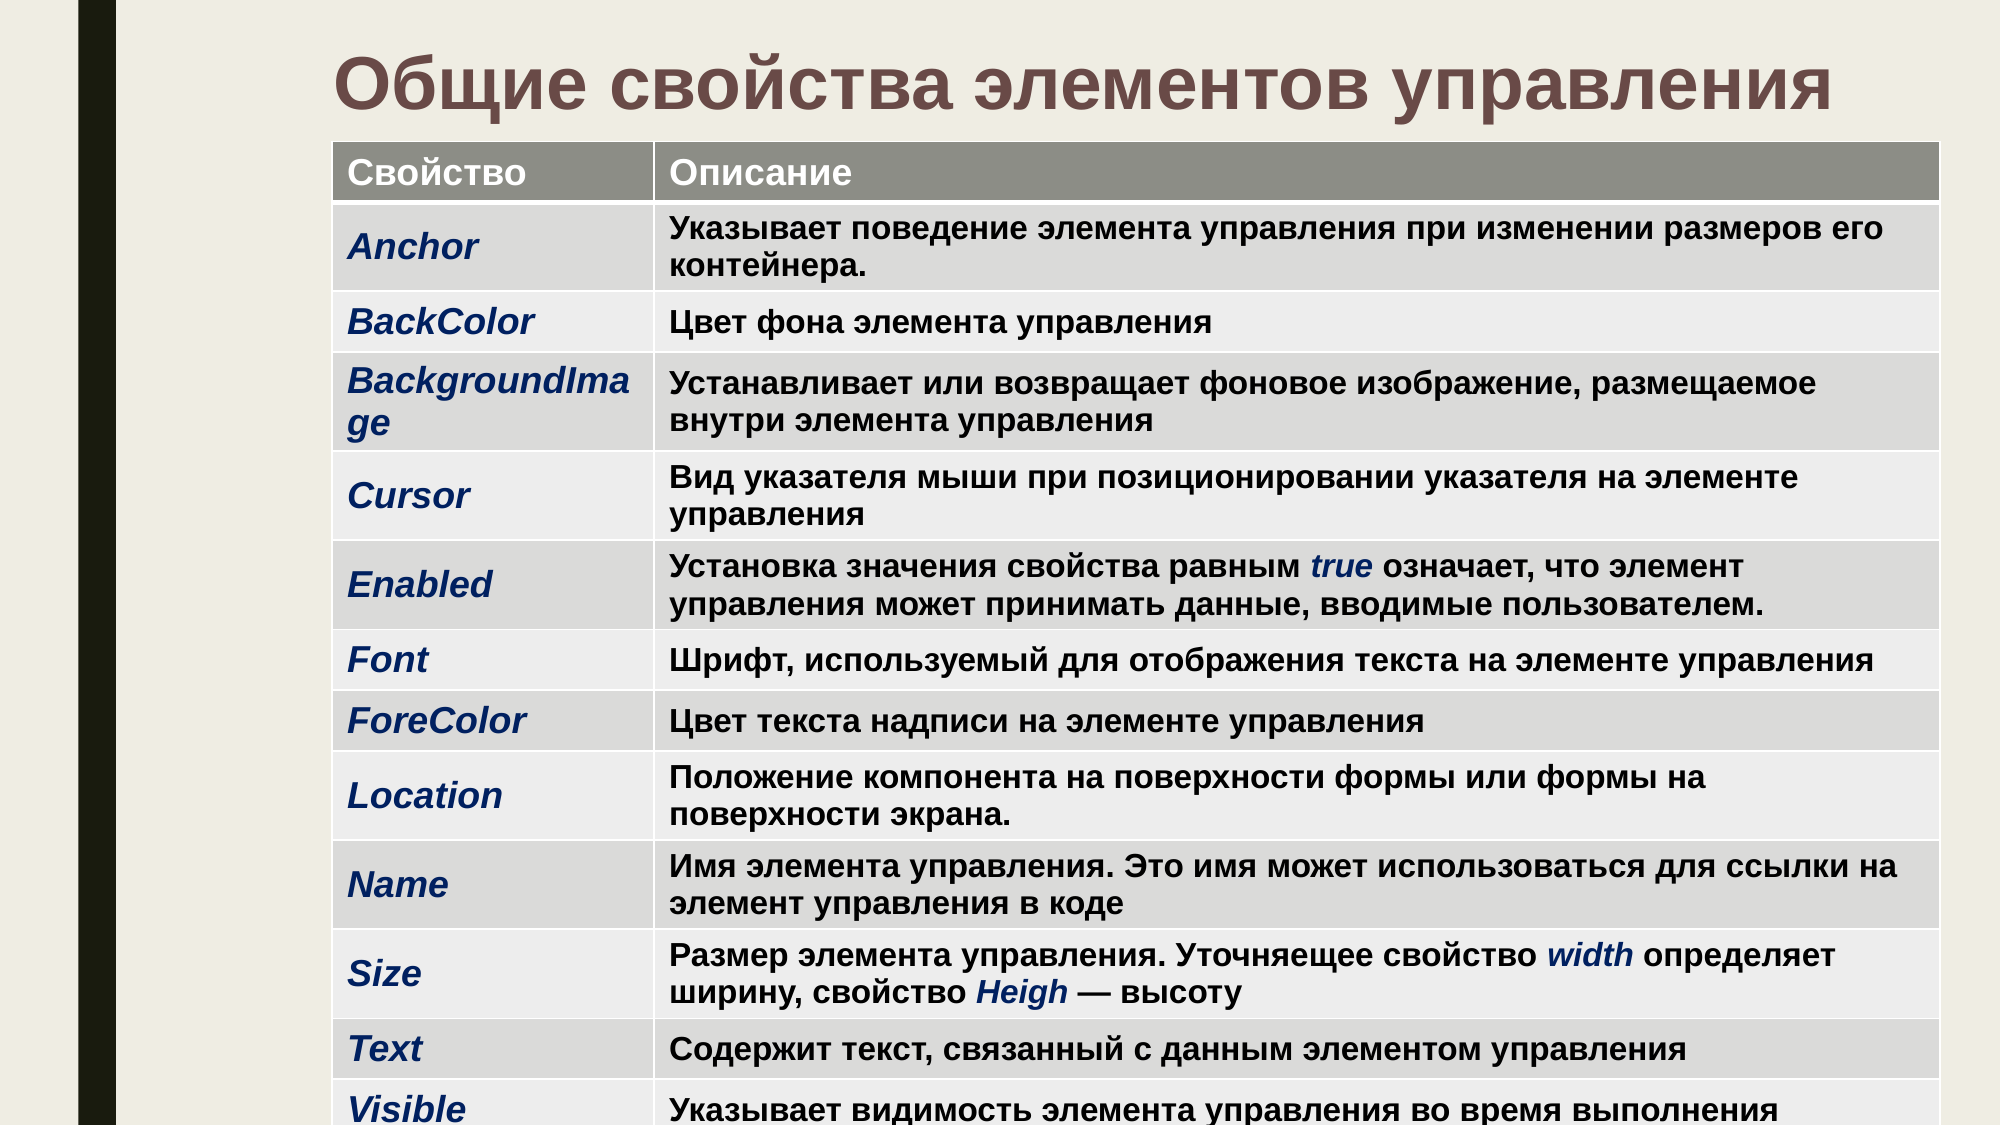

# Общие свойства элементов управления
| Свойство | Описание |
| --- | --- |
| Anchor | Указывает поведение элемента управления при изменении размеров его контейнера. |
| BackColor | Цвет фона элемента управления |
| BackgroundImage | Устанавливает или возвращает фоновое изображение, размещаемое внутри элемента управления |
| Cursor | Вид указателя мыши при позиционировании указателя на элементе управления |
| Enabled | Установка значения свойства равным true означает, что элемент управления может принимать данные, вводимые пользователем. |
| Font | Шрифт, используемый для отображения текста на элементе управления |
| ForeColor | Цвет текста надписи на элементе управления |
| Location | Положение компонента на поверхности формы или формы на поверхности экрана. |
| Name | Имя элемента управления. Это имя может использоваться для ссылки на элемент управления в коде |
| Size | Размер элемента управления. Уточняещее свойство width определяет ширину, свойство Heigh — высоту |
| Text | Содержит текст, связанный с данным элементом управления |
| Visible | Указывает видимость элемента управления во время выполнения |